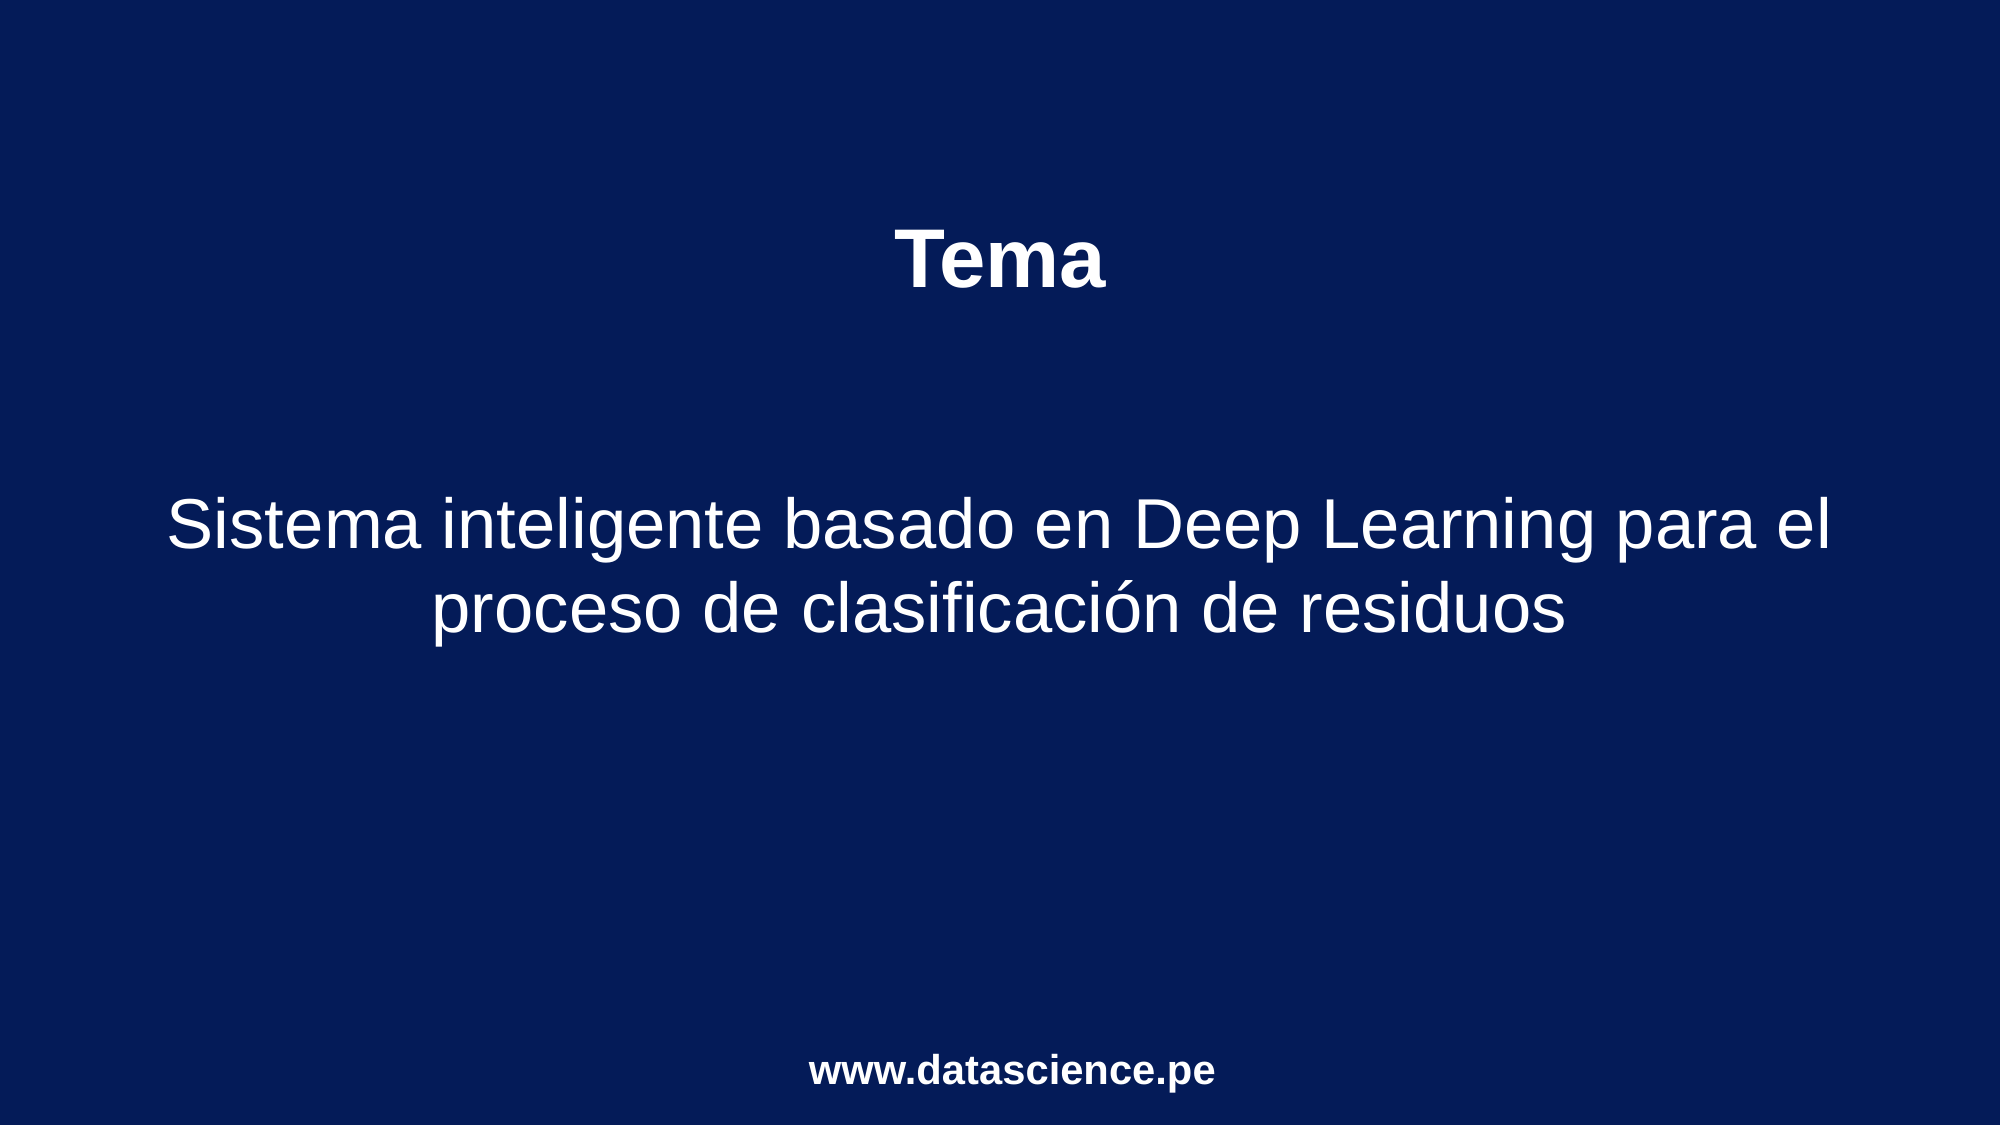

Tema
# Sistema inteligente basado en Deep Learning para el proceso de clasificación de residuos